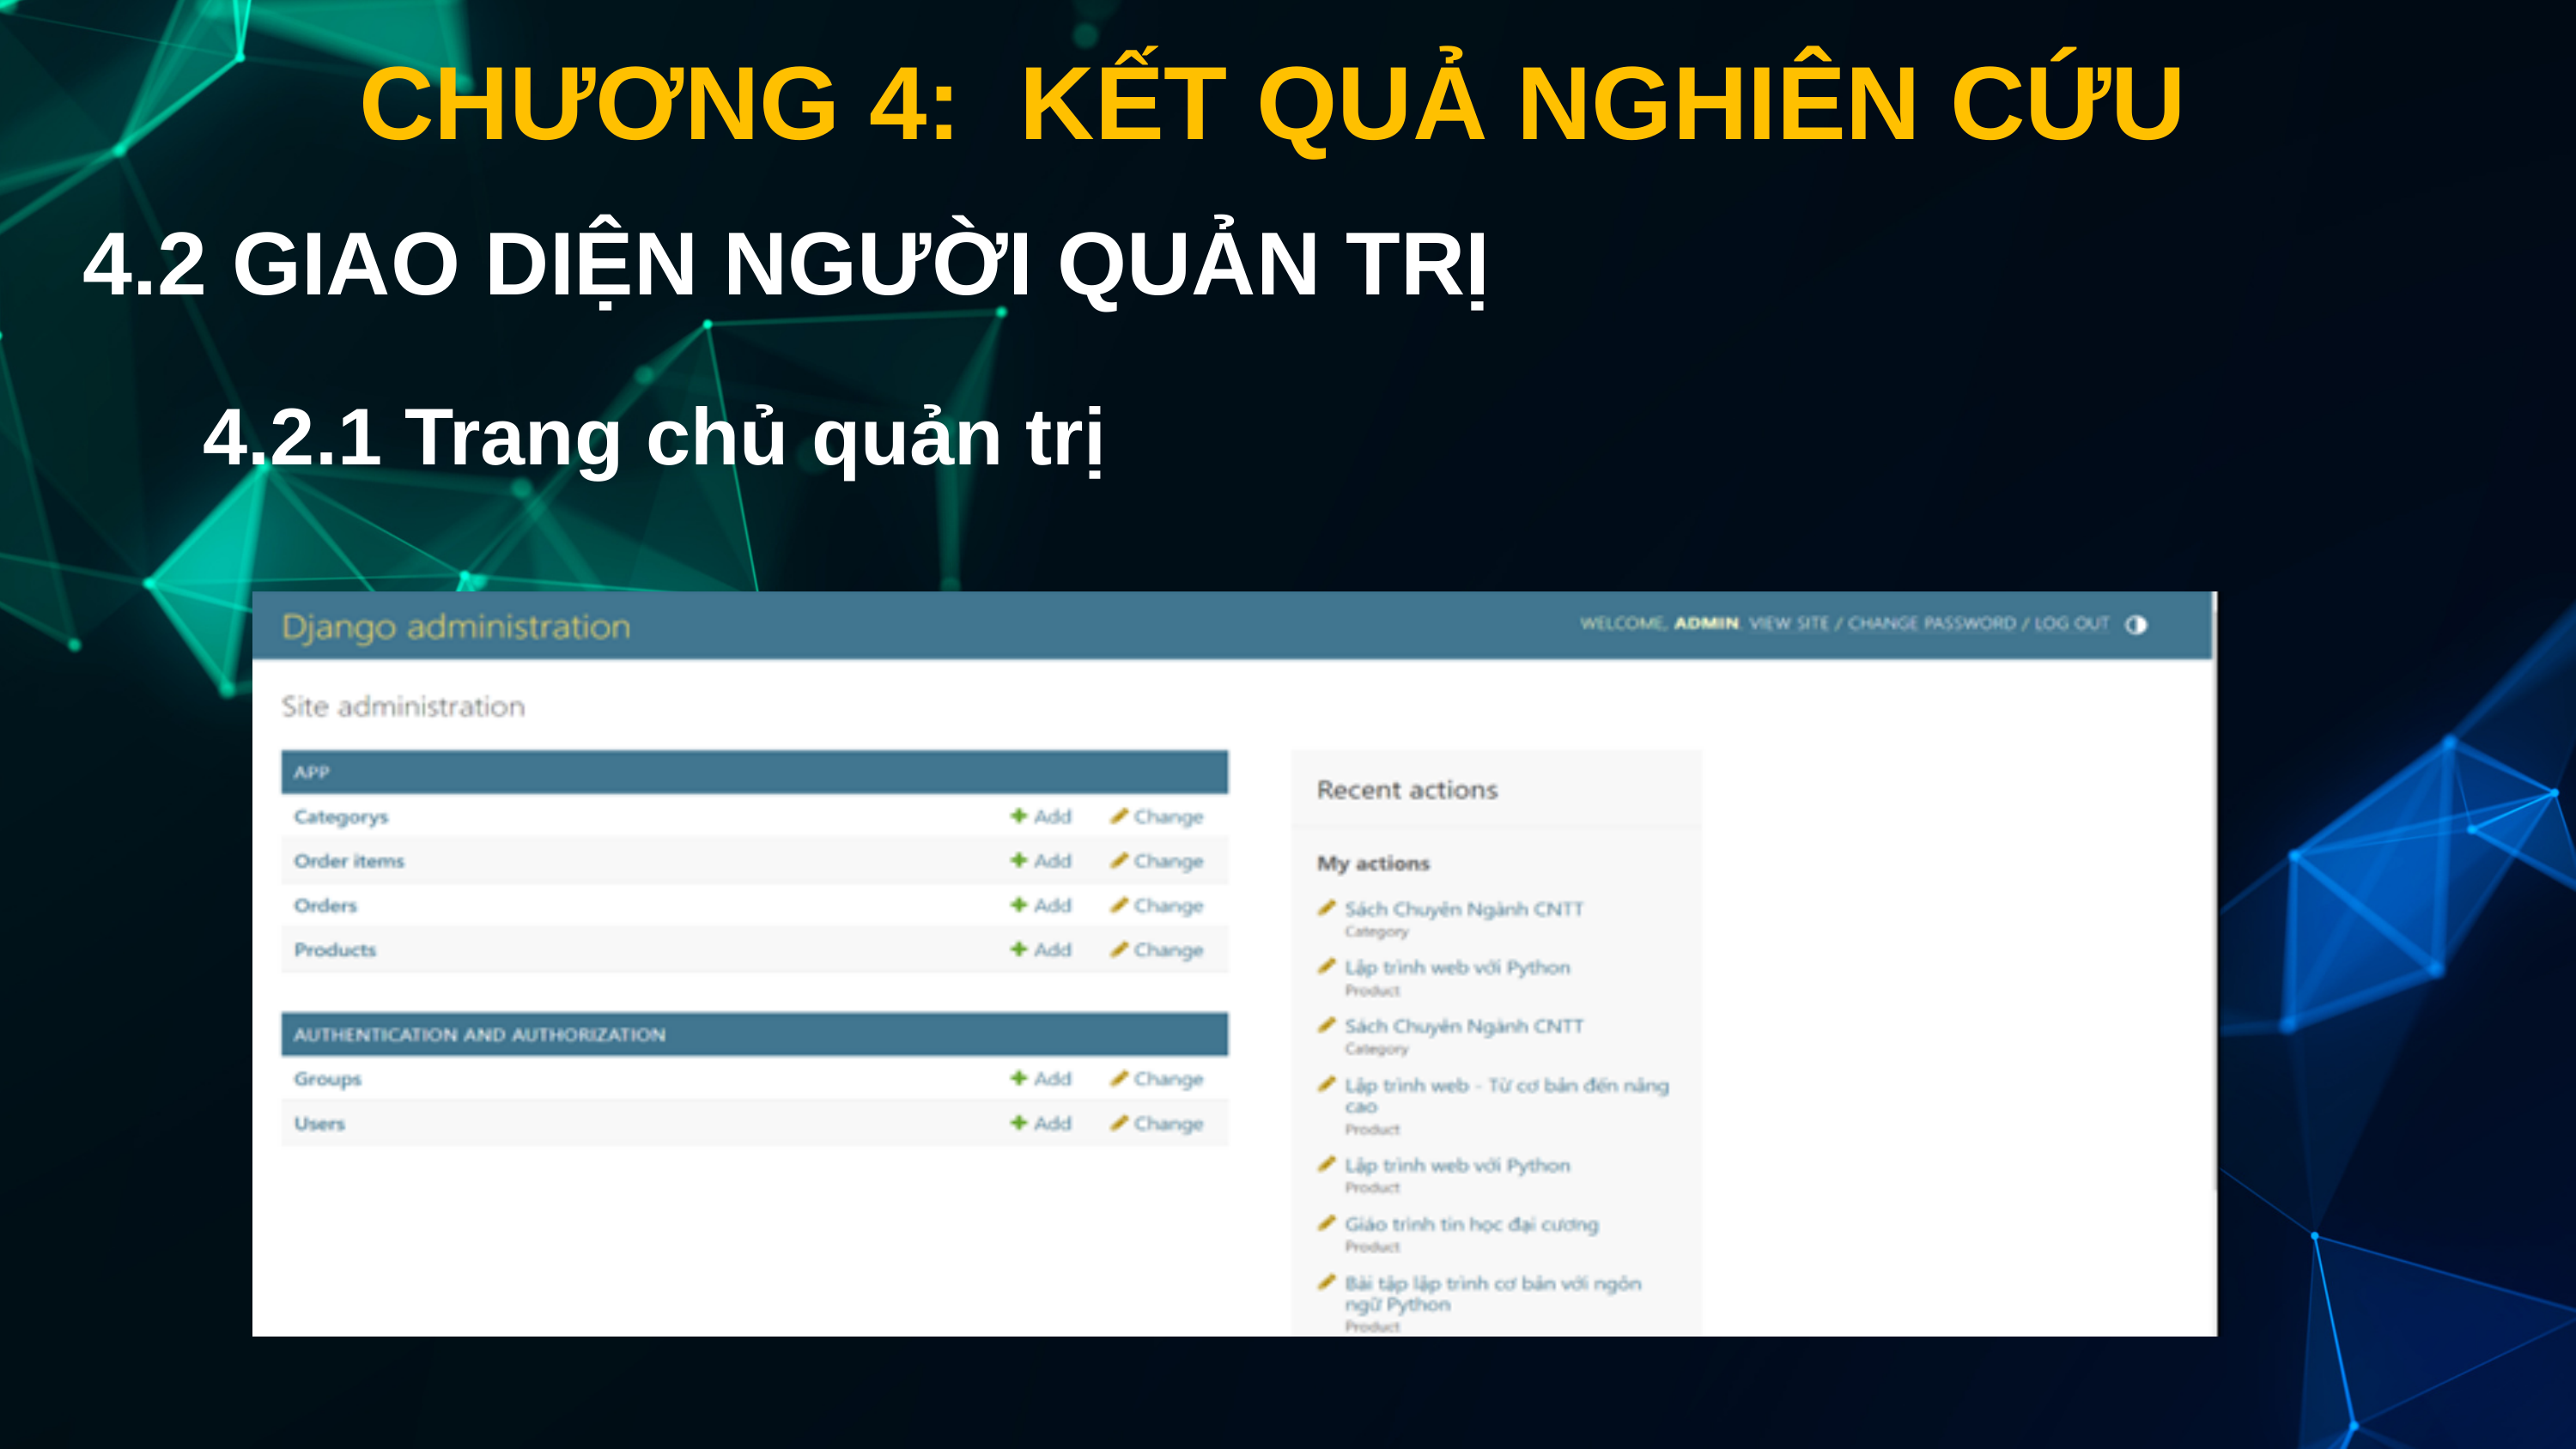

CHƯƠNG 4:  KẾT QUẢ NGHIÊN CỨU
4.2 GIAO DIỆN NGƯỜI QUẢN TRỊ
4.2.1 Trang chủ quản trị